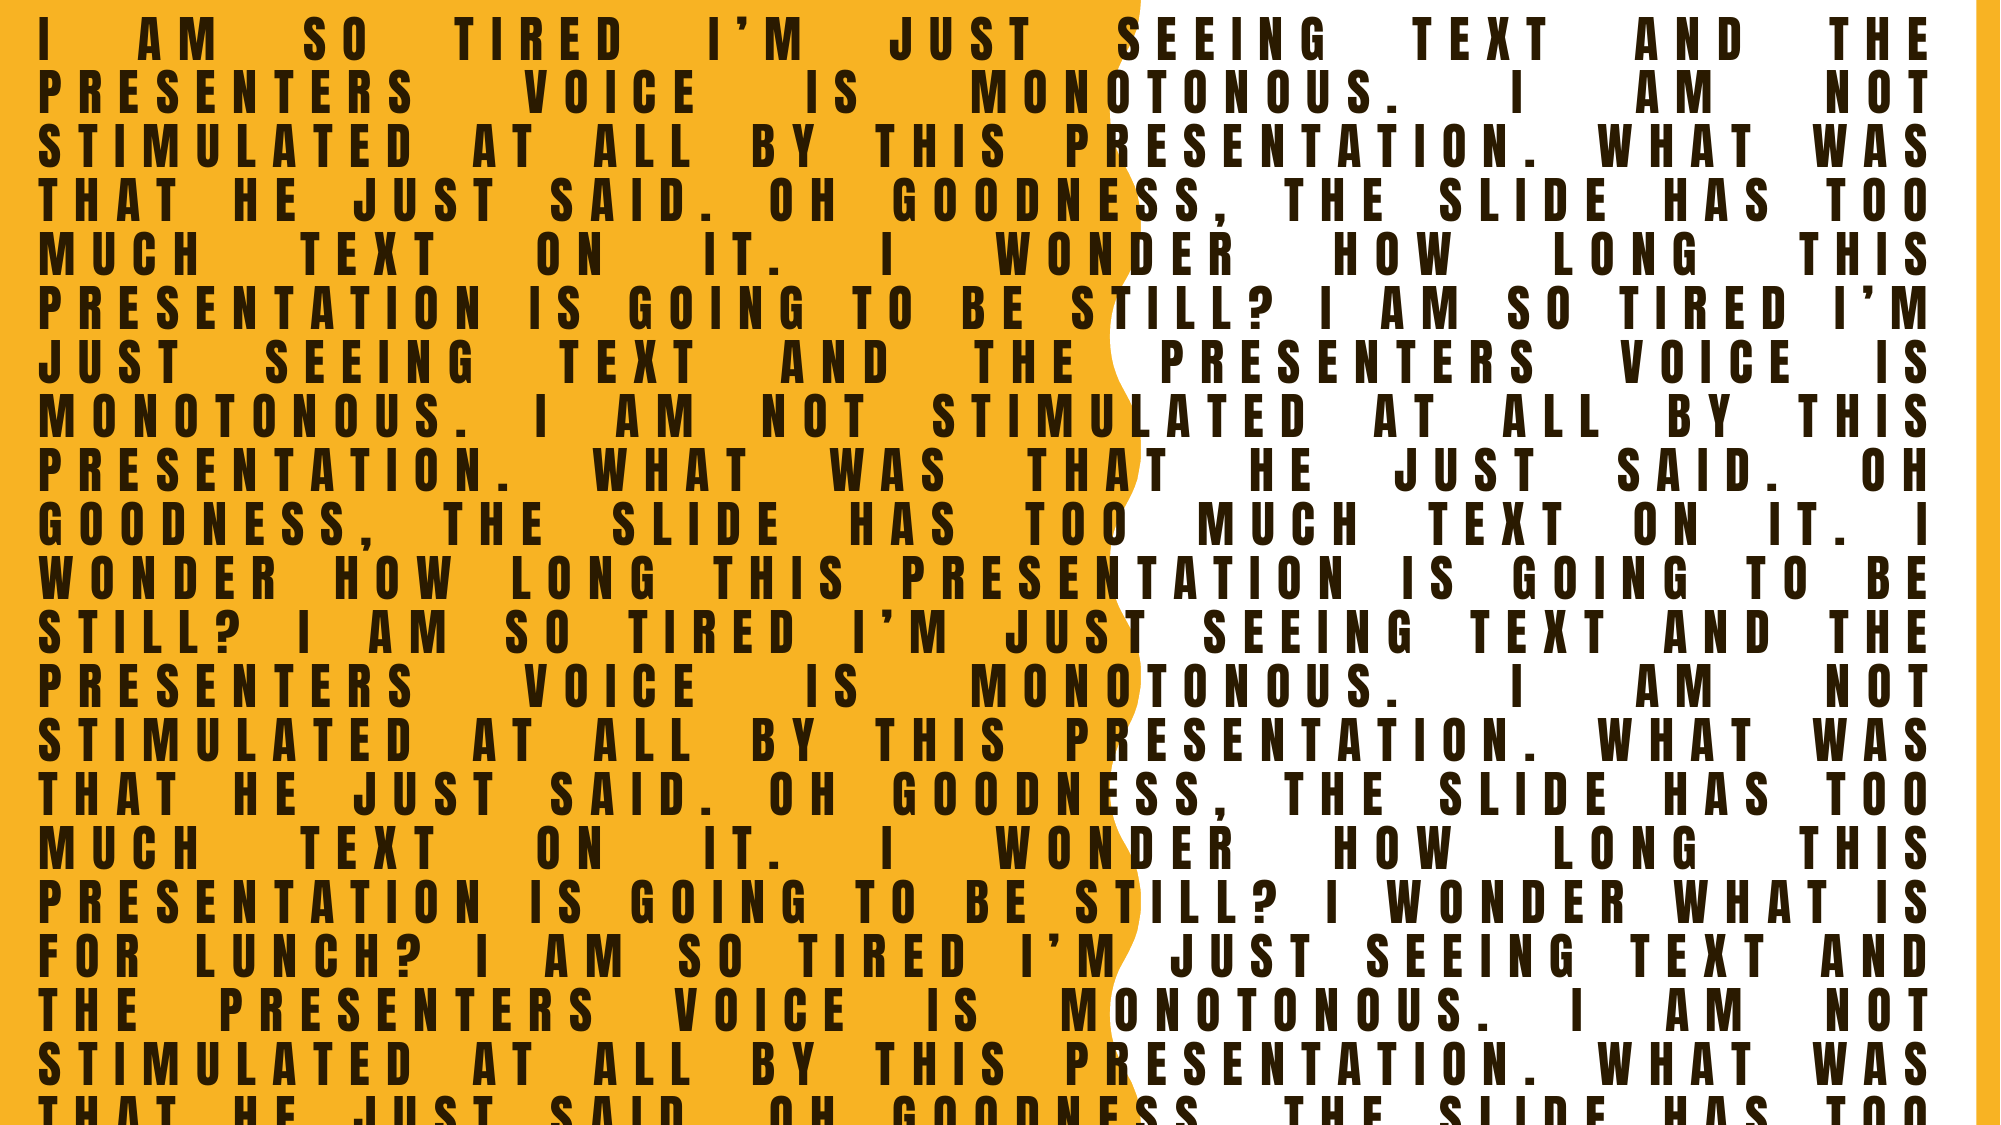

# I am so tired I’m just seeing text and the presenters voice Is monotonous. I am not stimulated at all by this presentation. What was that he just said. Oh goodness, the slide has too much text on it. I wonder how long this presentation is going to be still? I am so tired I’m just seeing text and the presenters voice Is monotonous. I am not stimulated at all by this presentation. What was that he just said. Oh goodness, the slide has too much text on it. I wonder how long this presentation is going to be still? I am so tired I’m just seeing text and the presenters voice Is monotonous. I am not stimulated at all by this presentation. What was that he just said. Oh goodness, the slide has too much text on it. I wonder how long this presentation is going to be still? I WONDER WHAT IS FOR LUNCH? I am so tired I’m just seeing text and the presenters voice Is monotonous. I am not stimulated at all by this presentation. What was that he just said. Oh goodness, the slide has too much text on it. I wonder how long this presentation is going to be still?